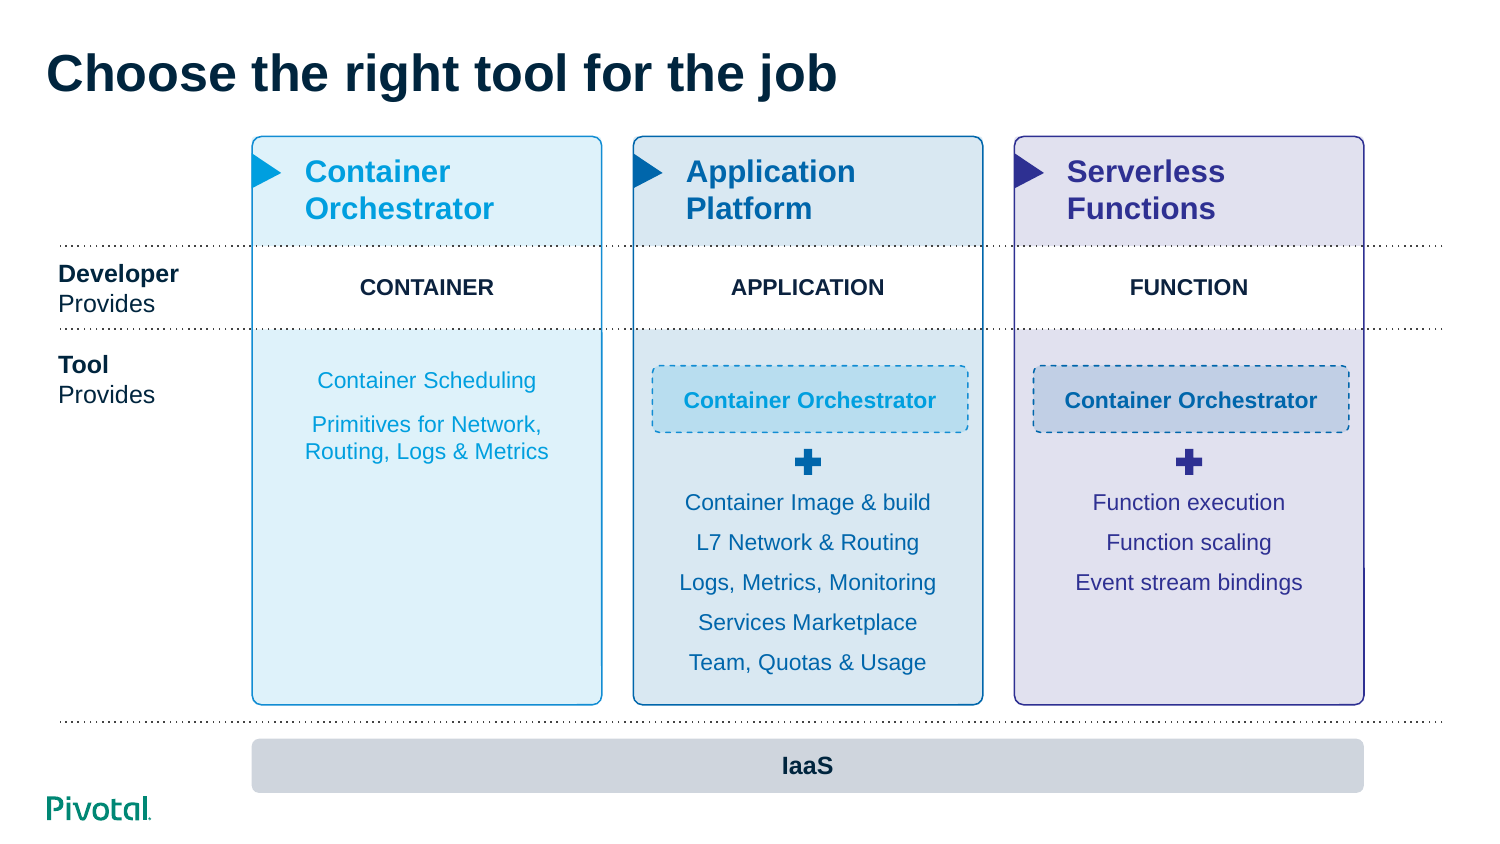

# Choose the right tool for the job

Container
Orchestrator

Application
Platform

Serverless Functions

Developer
Provides
CONTAINER
APPLICATION
FUNCTION

Tool
Provides
Container Scheduling
Primitives for Network, Routing, Logs & Metrics

Container Orchestrator
Container Orchestrator

Container Image & build
L7 Network & Routing
Logs, Metrics, Monitoring
Services Marketplace
Team, Quotas & Usage
Function execution
Function scaling
Event stream bindings

IaaS